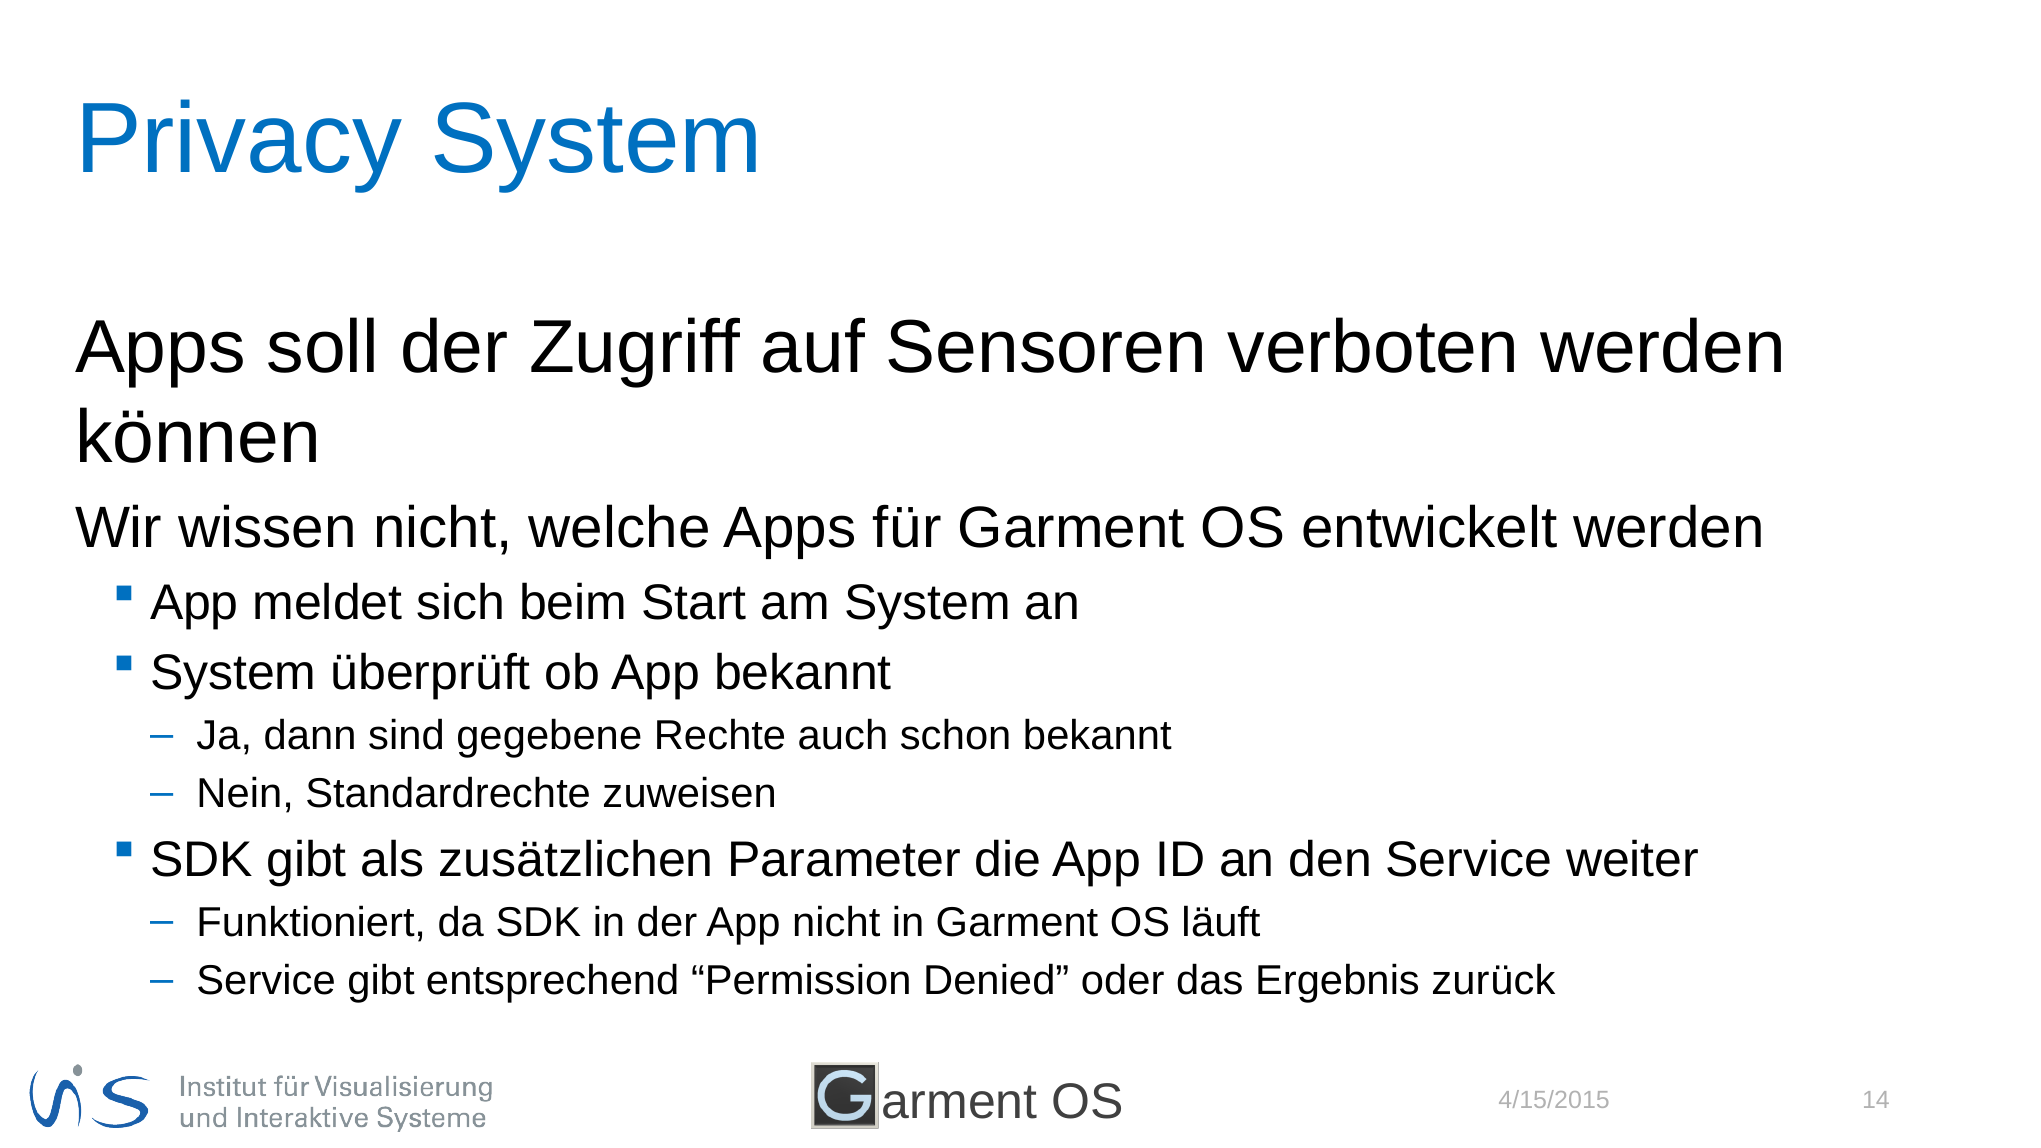

# Privacy System
Apps soll der Zugriff auf Sensoren verboten werden können
Wir wissen nicht, welche Apps für Garment OS entwickelt werden
App meldet sich beim Start am System an
System überprüft ob App bekannt
Ja, dann sind gegebene Rechte auch schon bekannt
Nein, Standardrechte zuweisen
SDK gibt als zusätzlichen Parameter die App ID an den Service weiter
Funktioniert, da SDK in der App nicht in Garment OS läuft
Service gibt entsprechend “Permission Denied” oder das Ergebnis zurück

4/15/2015
14